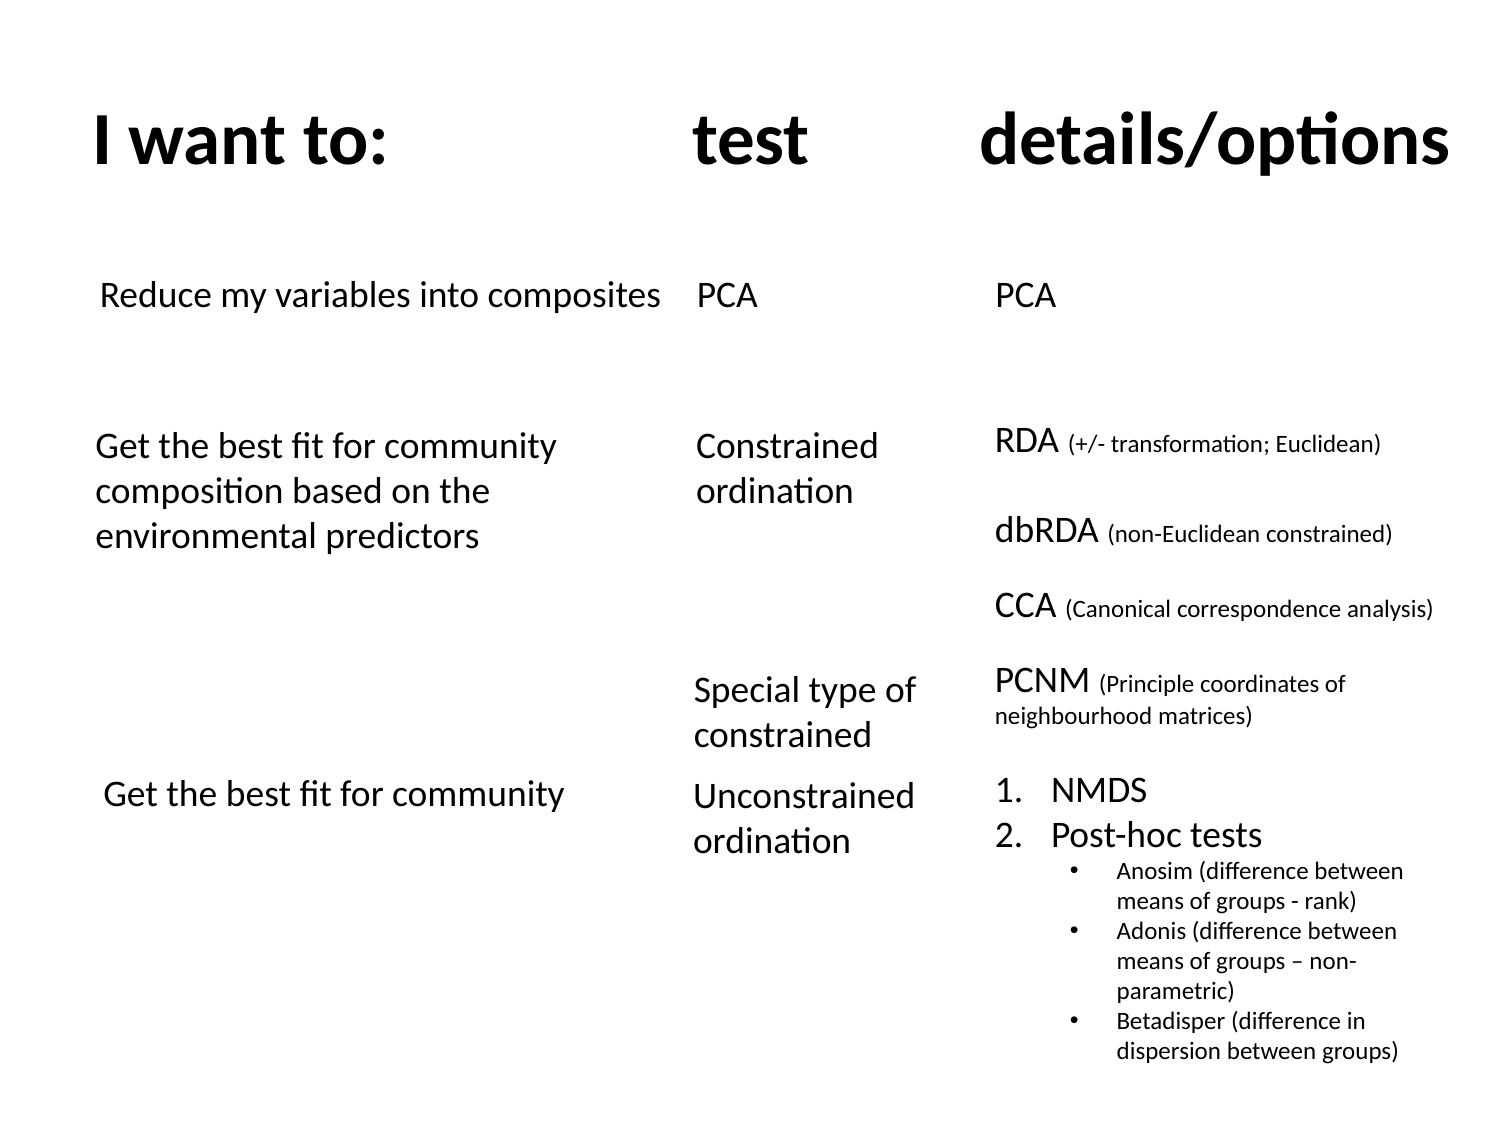

I want to:	          	test          details/options

Reduce my variables into composites
PCA
PCA
RDA (+/- transformation; Euclidean)

dbRDA (non-Euclidean constrained)

CCA (Canonical correspondence analysis)

PCNM (Principle coordinates of neighbourhood matrices)

Get the best fit for community composition based on the environmental predictors
Constrained ordination
Special type of constrained
NMDS
Post-hoc tests
Anosim (difference between means of groups - rank)
Adonis (difference between means of groups – non-parametric)
Betadisper (difference in dispersion between groups)
Get the best fit for community
Unconstrained ordination